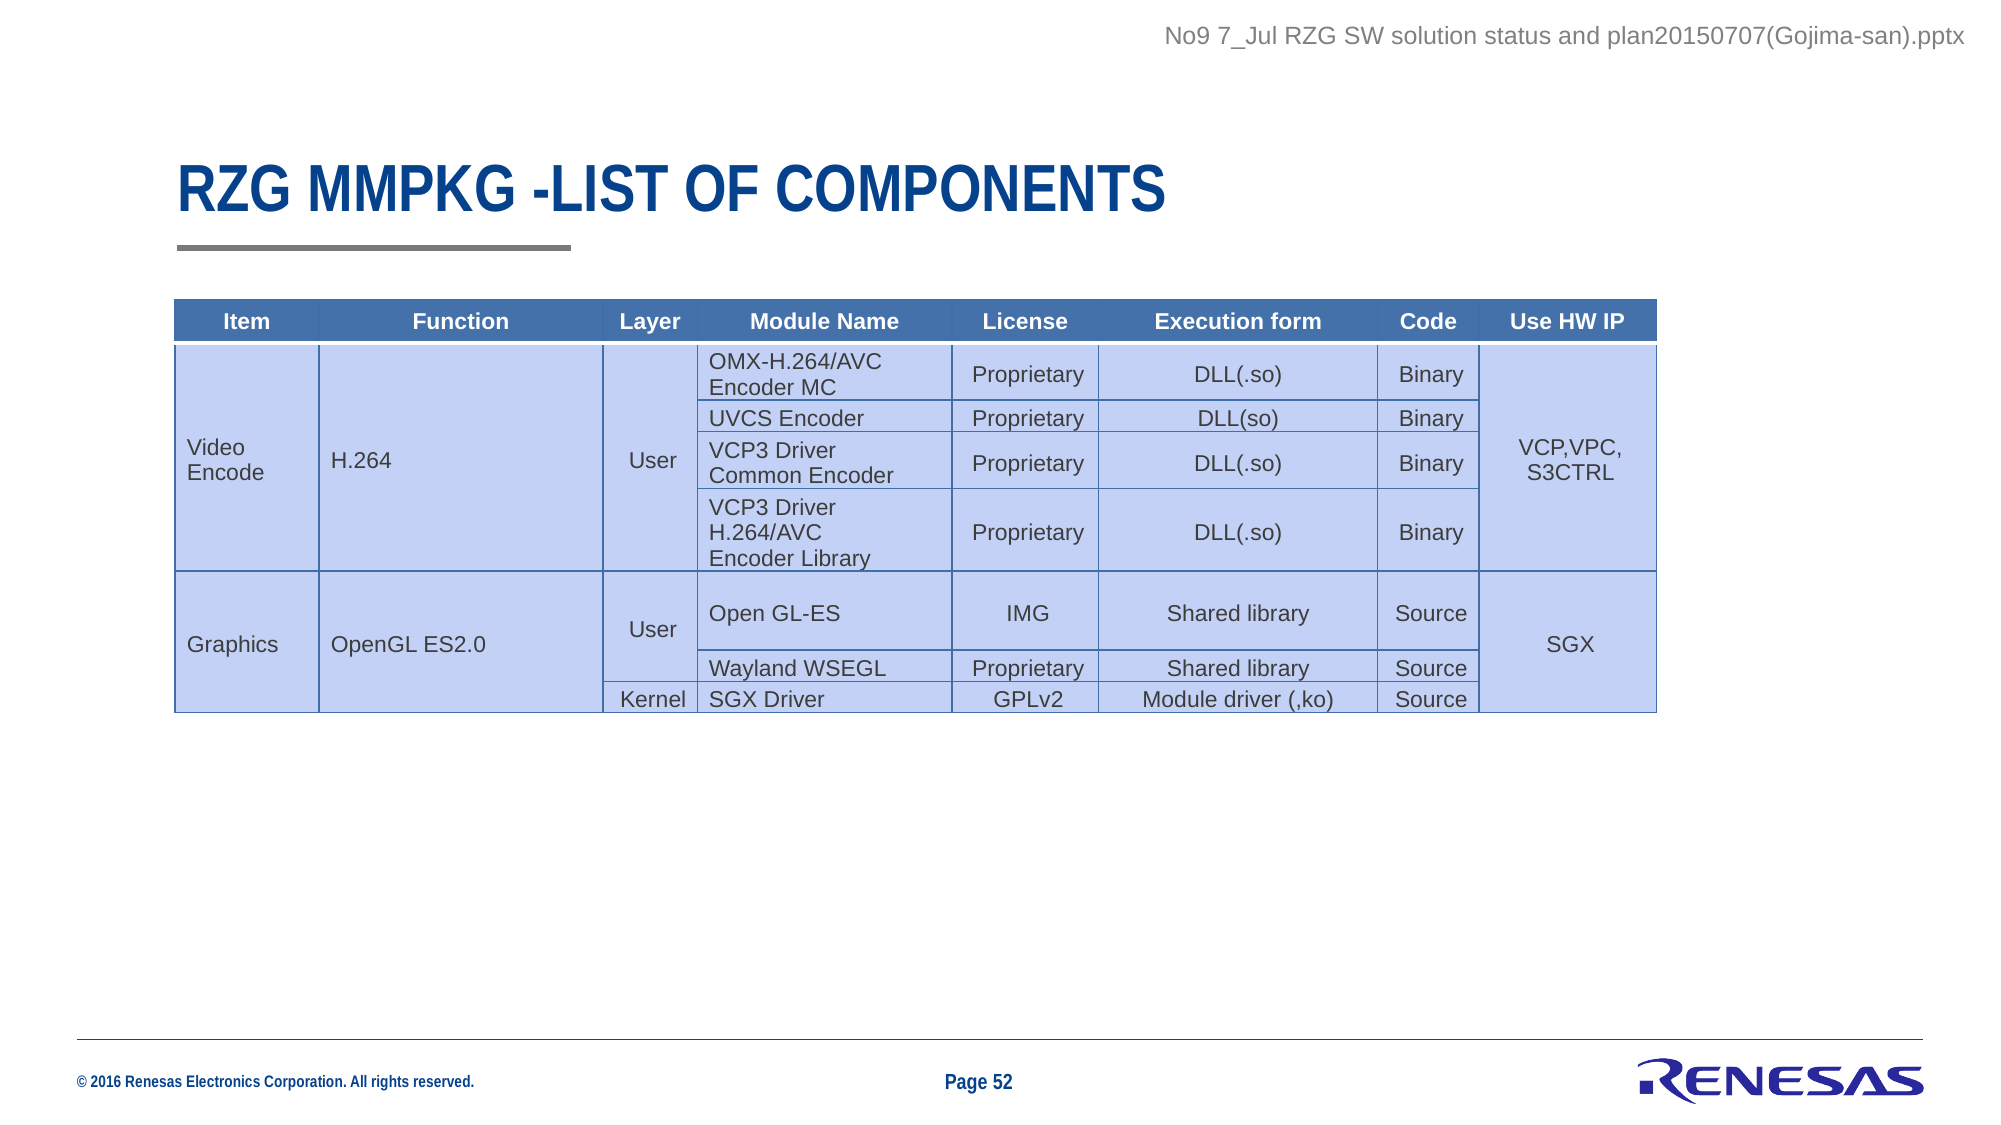

No9 7_Jul RZG SW solution status and plan20150707(Gojima-san).pptx
# RZG MMPKG -List of Components

| Item | Function | Layer | Module Name | License | Execution form | Code | Use HW IP |
| --- | --- | --- | --- | --- | --- | --- | --- |
| Video Encode | H.264 | User | OMX-H.264/AVC Encoder MC | Proprietary | DLL(.so) | Binary | VCP,VPC, S3CTRL |
|  |  |  | UVCS Encoder | Proprietary | DLL(so) | Binary |  |
|  |  |  | VCP3 Driver Common Encoder | Proprietary | DLL(.so) | Binary |  |
|  |  |  | VCP3 Driver H.264/AVC Encoder Library | Proprietary | DLL(.so) | Binary |  |
| Graphics | OpenGL ES2.0 | User | Open GL-ES | IMG | Shared library | Source | SGX |
|  |  |  | Wayland WSEGL | Proprietary | Shared library | Source |  |
|  |  | Kernel | SGX Driver | GPLv2 | Module driver (,ko) | Source |  |
Page 52